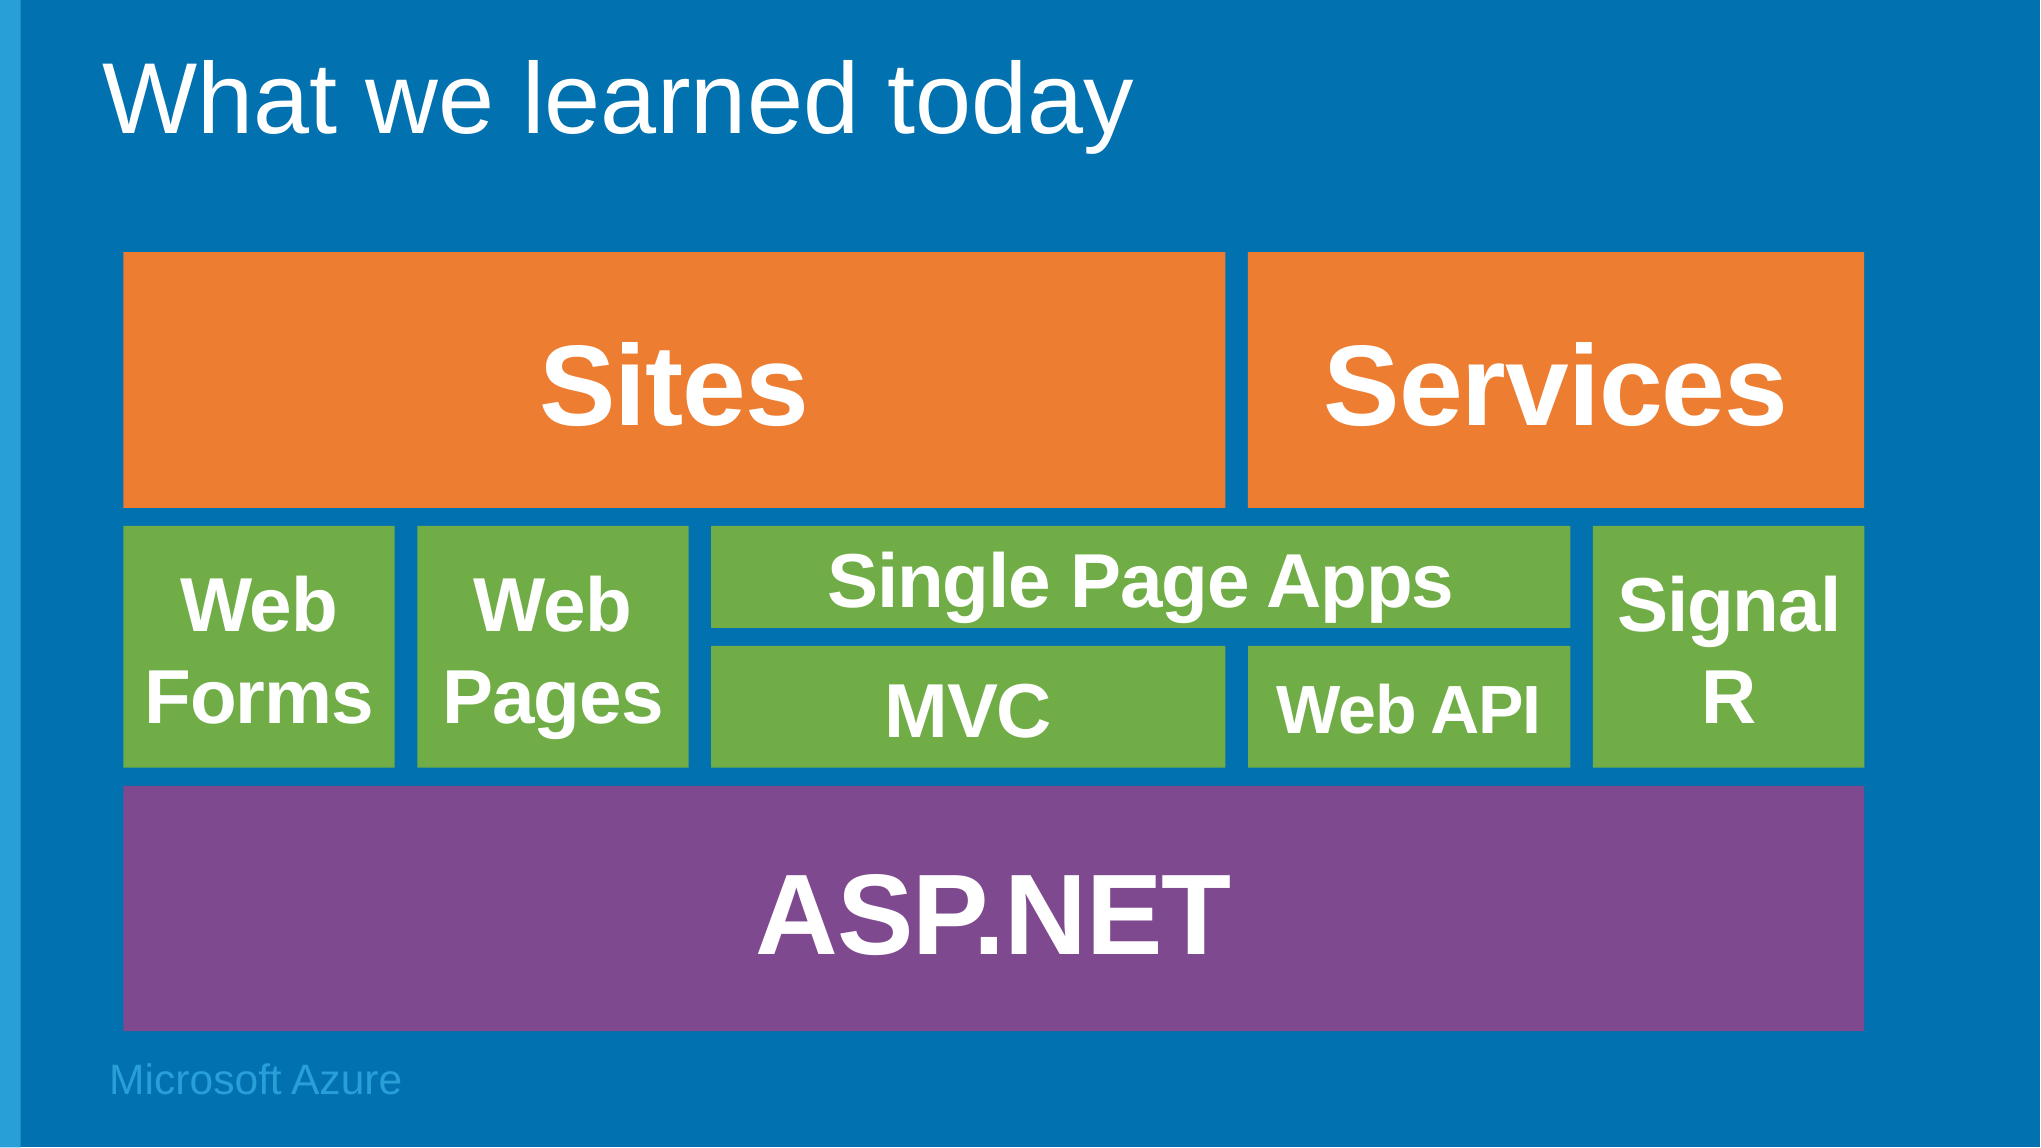

# What we learned today
Sites
Services
Web
Forms
Web
Pages
Single Page Apps
SignalR
MVC
Web API
ASP.NET